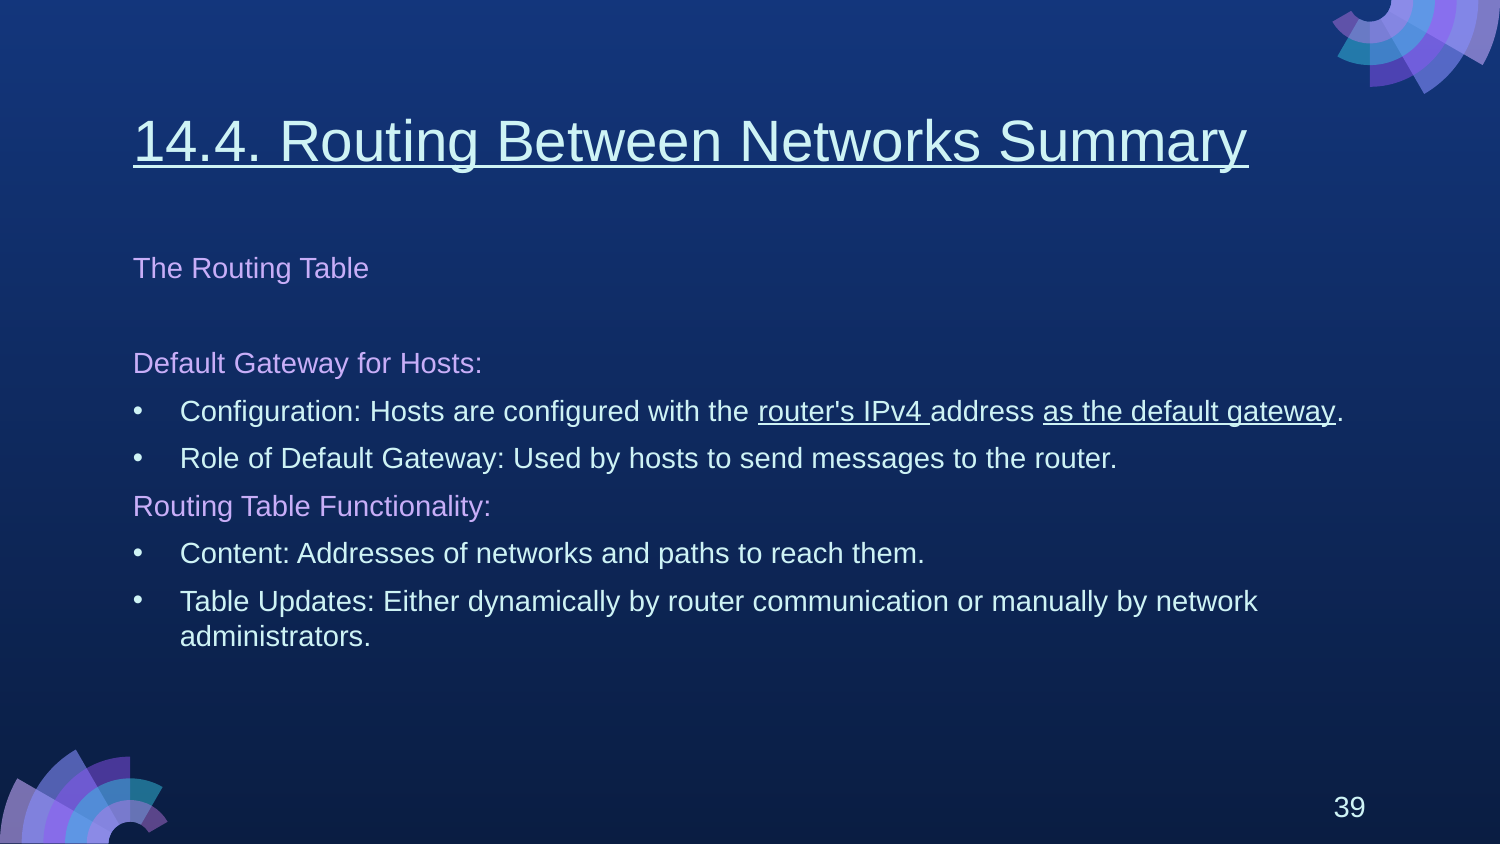

# 14.4. Routing Between Networks Summary
The Routing Table

Default Gateway for Hosts:
Configuration: Hosts are configured with the router's IPv4 address as the default gateway.
Role of Default Gateway: Used by hosts to send messages to the router.
Routing Table Functionality:
Content: Addresses of networks and paths to reach them.
Table Updates: Either dynamically by router communication or manually by network administrators.